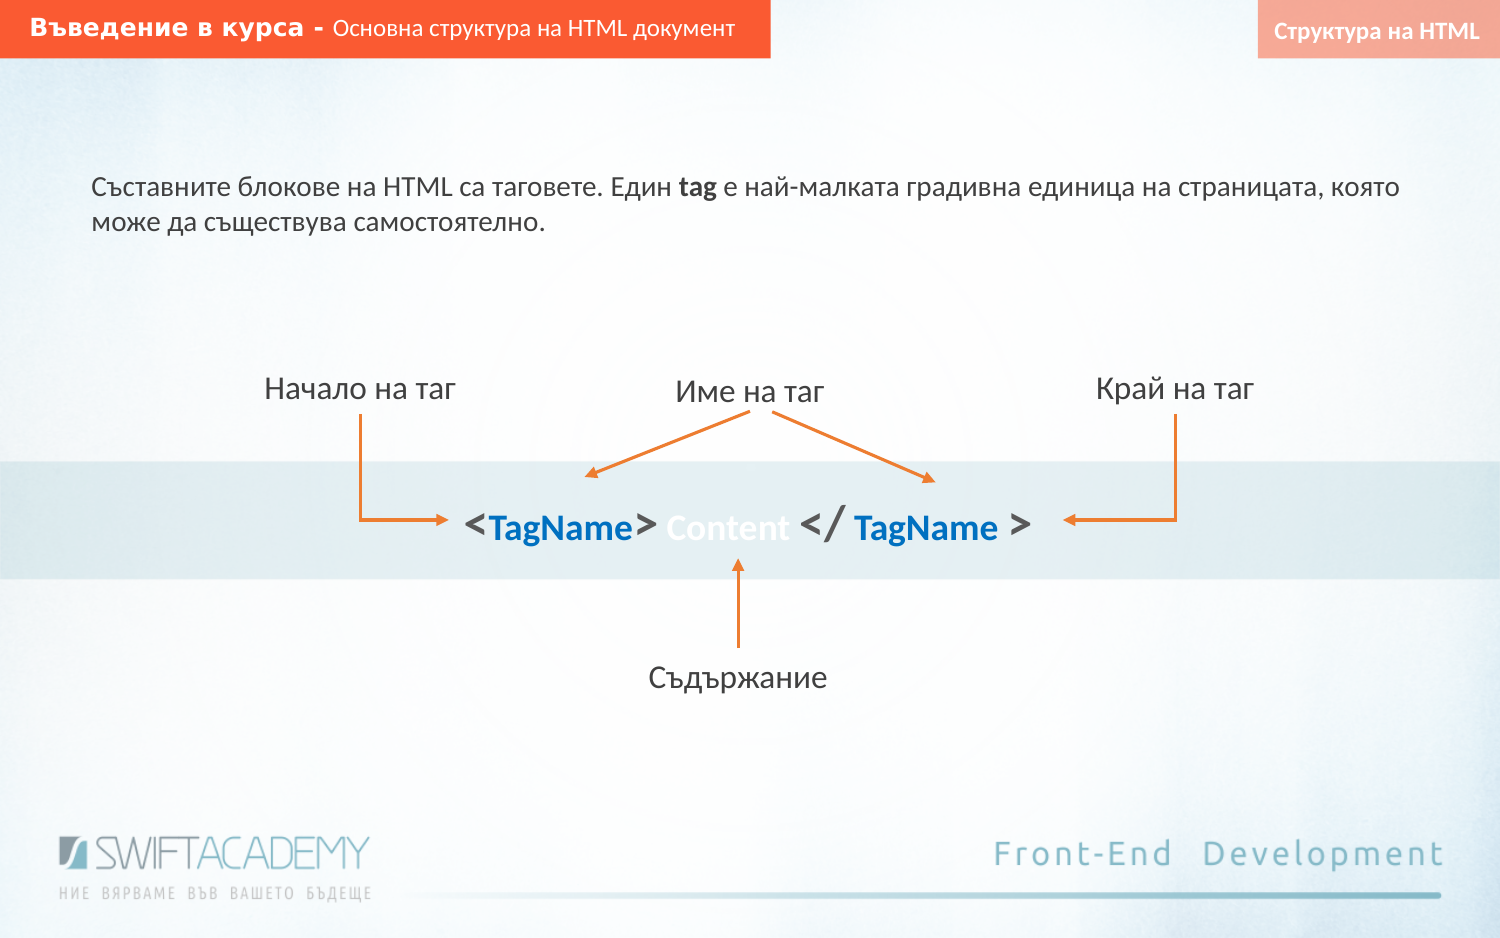

Въведение в курса - Основна структура на HTML документ
Структура на HTML
Съставните блокове на HTML са таговете. Един tag е най-малката градивна единица на страницата, която може да съществува самостоятелно.
Начало на таг
Край на таг
Име на таг

<TagName> Content </ TagName >
Съдържание